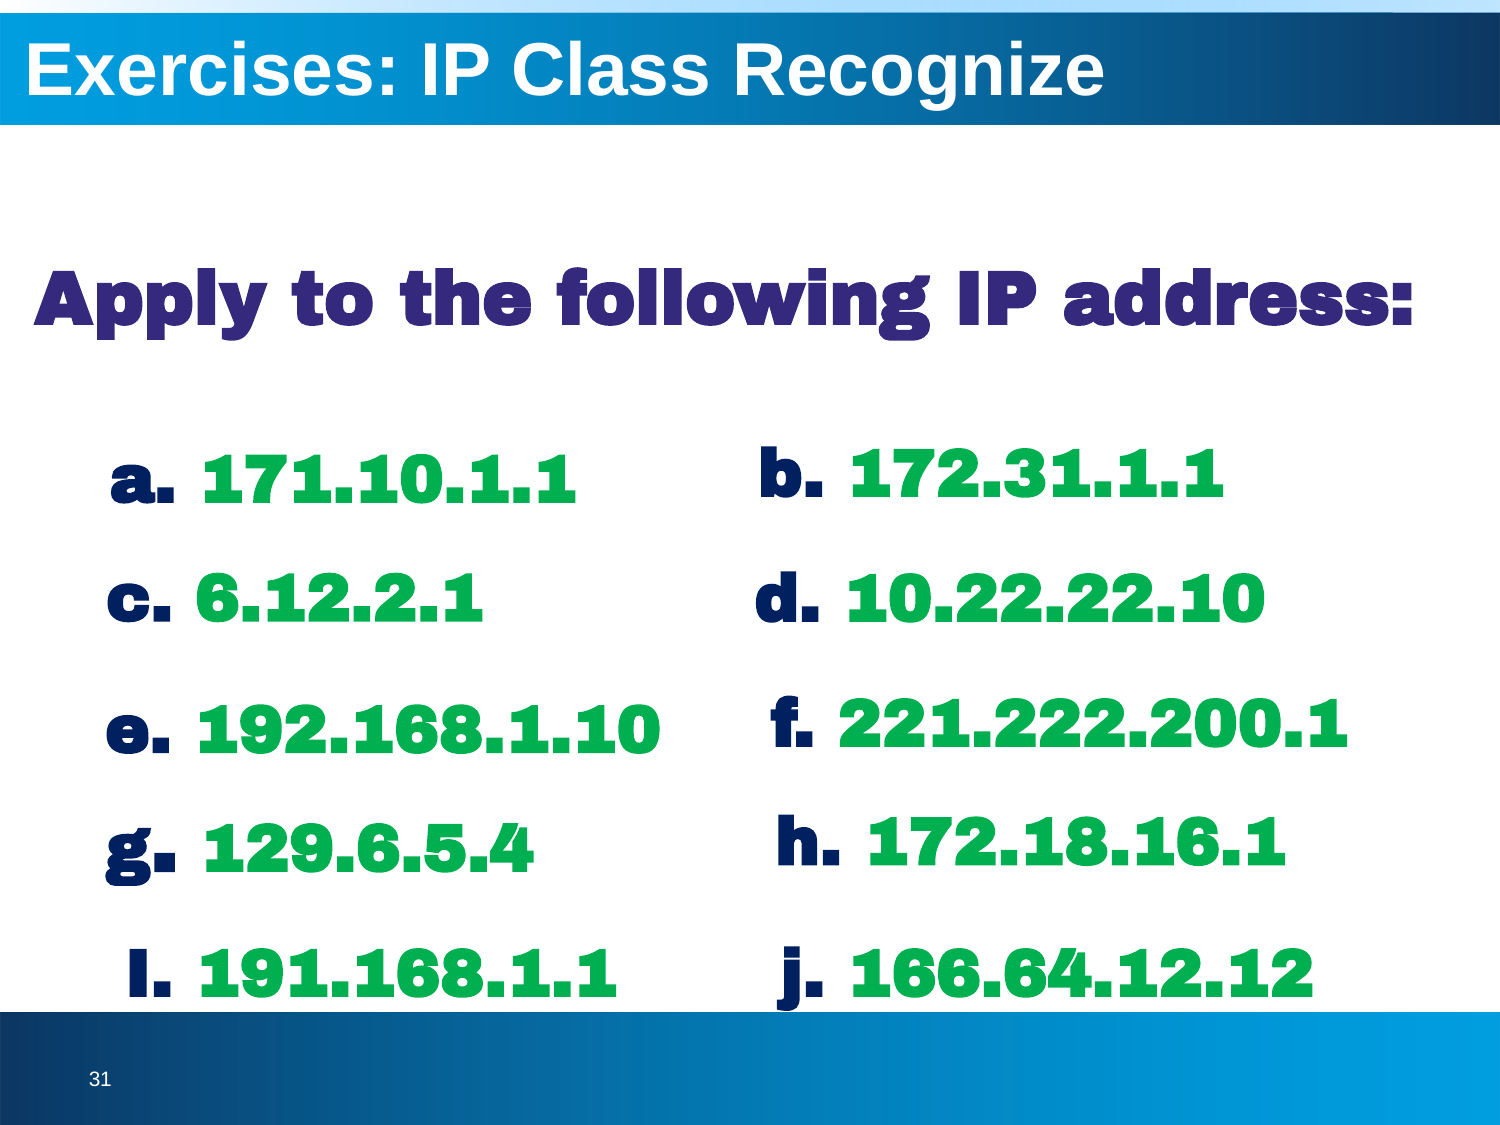

# Exercises: IP Class Recognize
Apply to the following IP address:
   b. 172.31.1.1
a. 171.10.1.1
   d. 10.22.22.10
c. 6.12.2.1
     e. 192.168.1.10
   f. 221.222.200.1
g. 129.6.5.4
h. 172.18.16.1
   I. 191.168.1.1
   j. 166.64.12.12